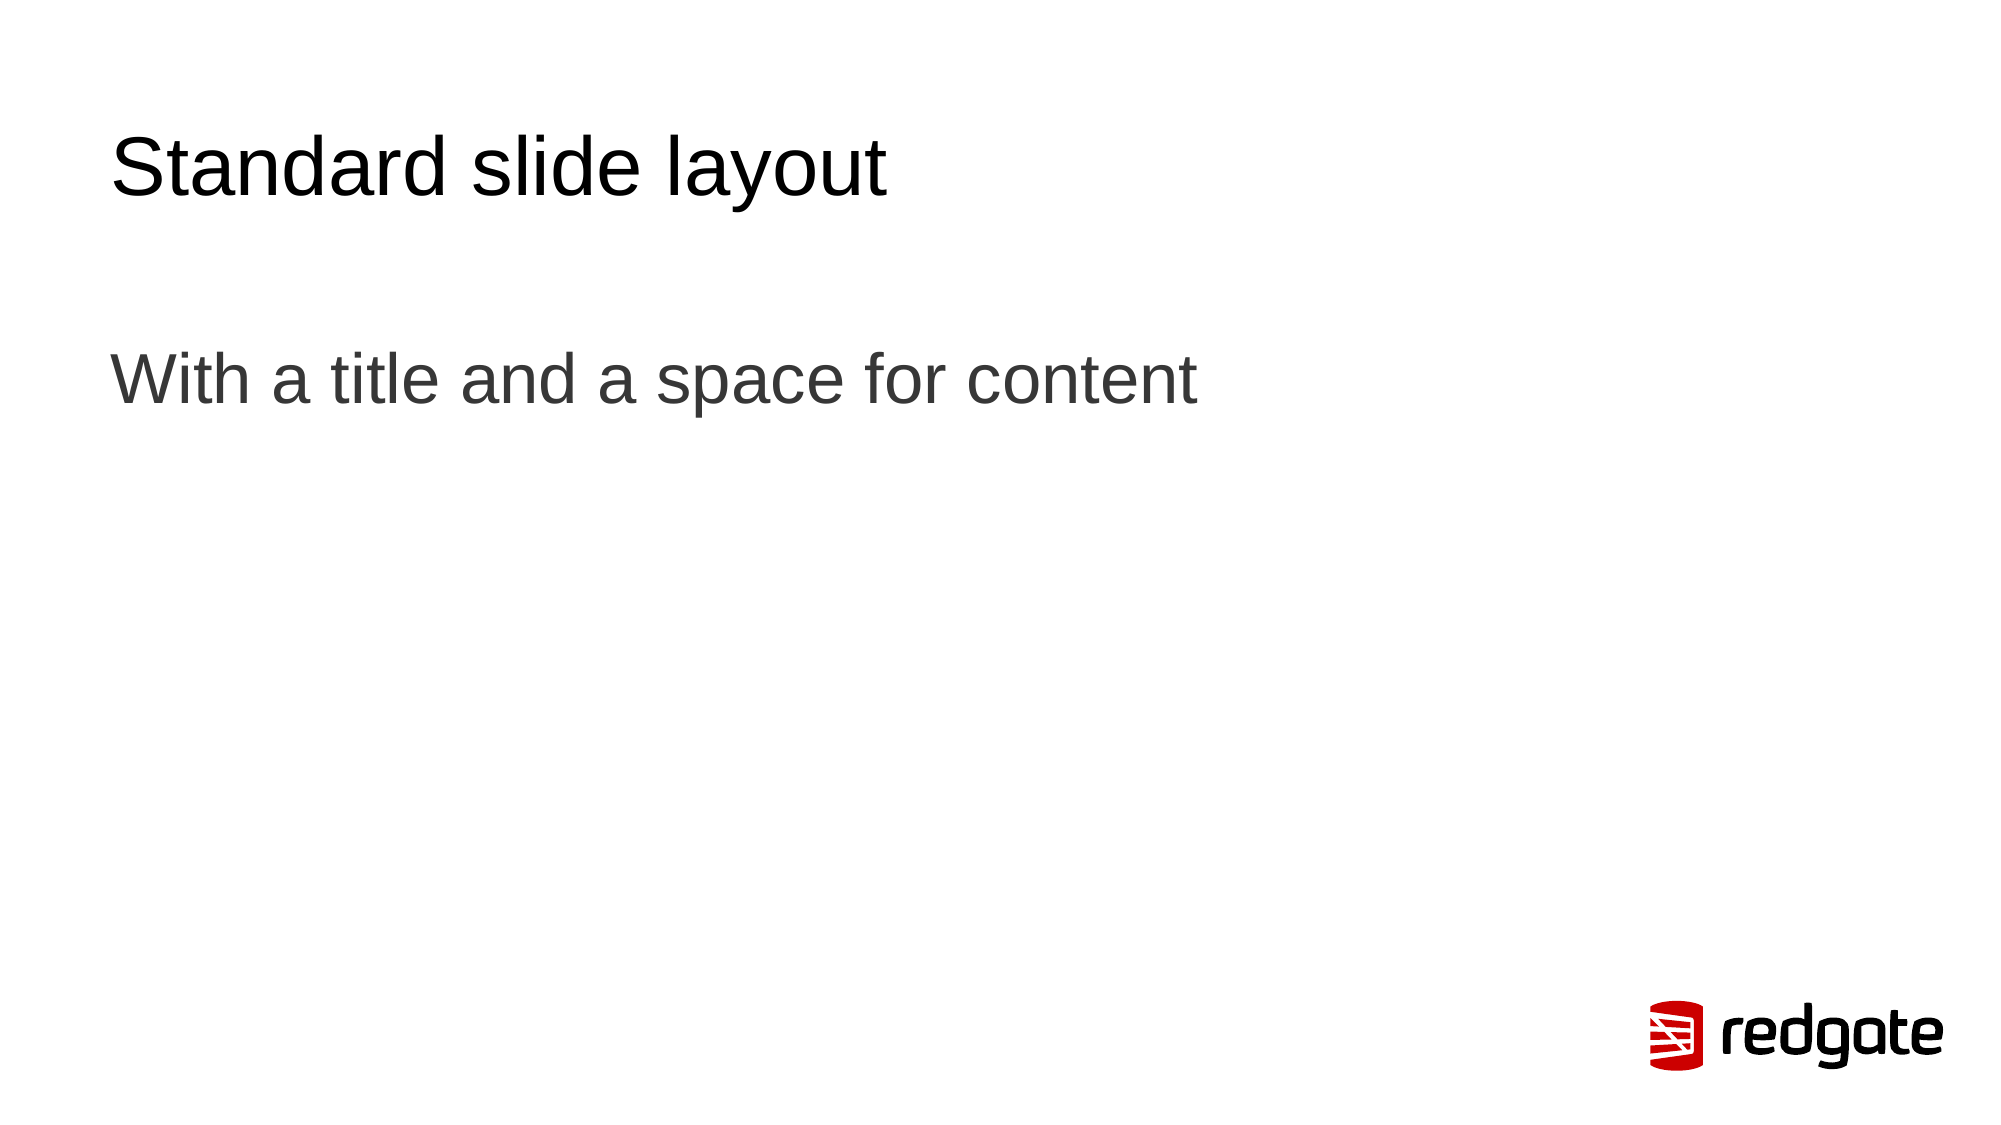

# Standard slide layout
With a title and a space for content